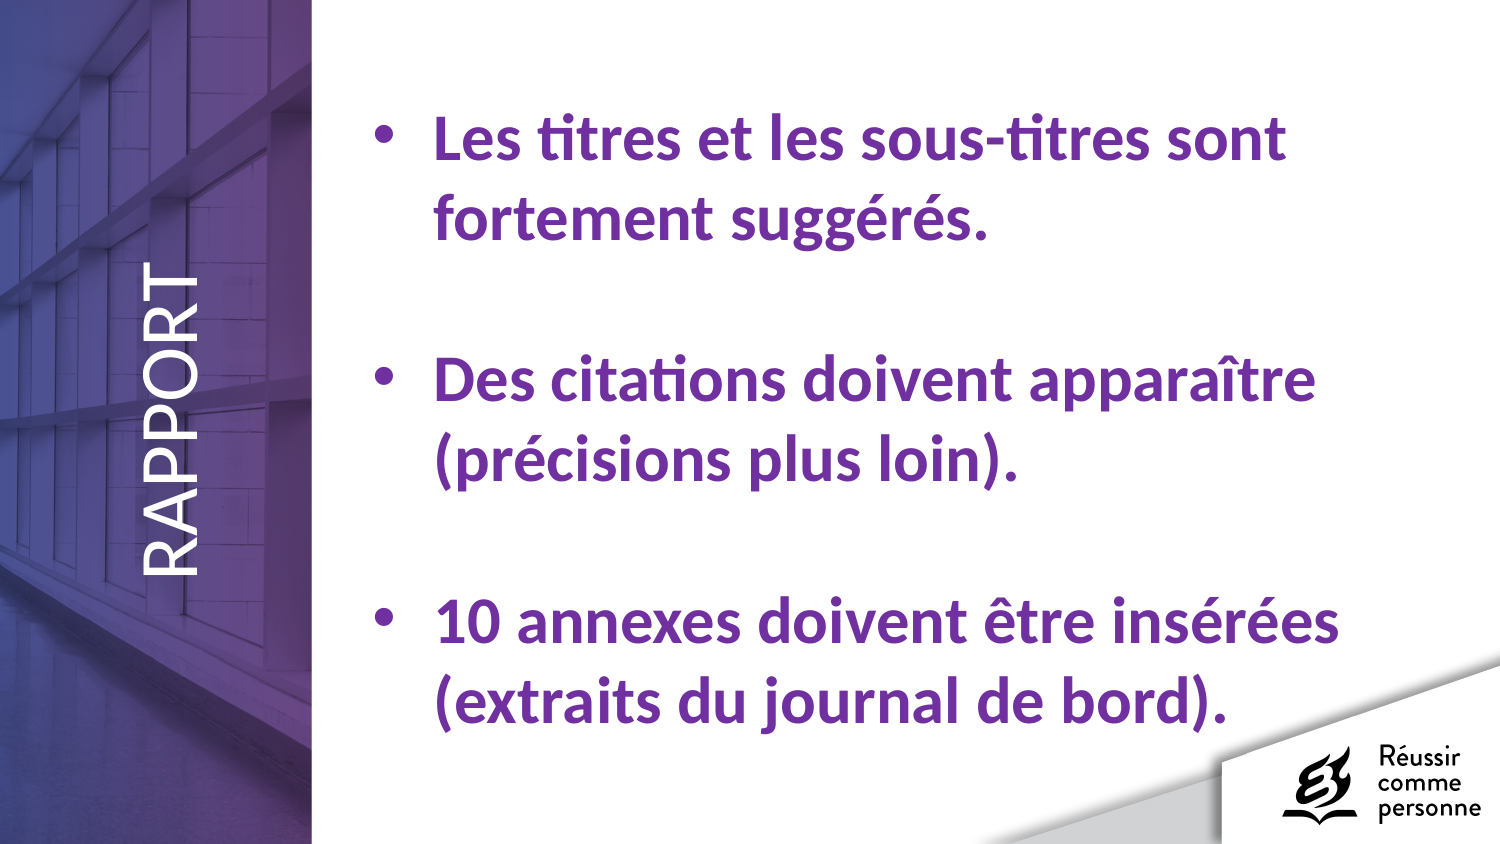

Les titres et les sous-titres sont fortement suggérés.
Des citations doivent apparaître (précisions plus loin).
10 annexes doivent être insérées (extraits du journal de bord).

RAPPORT